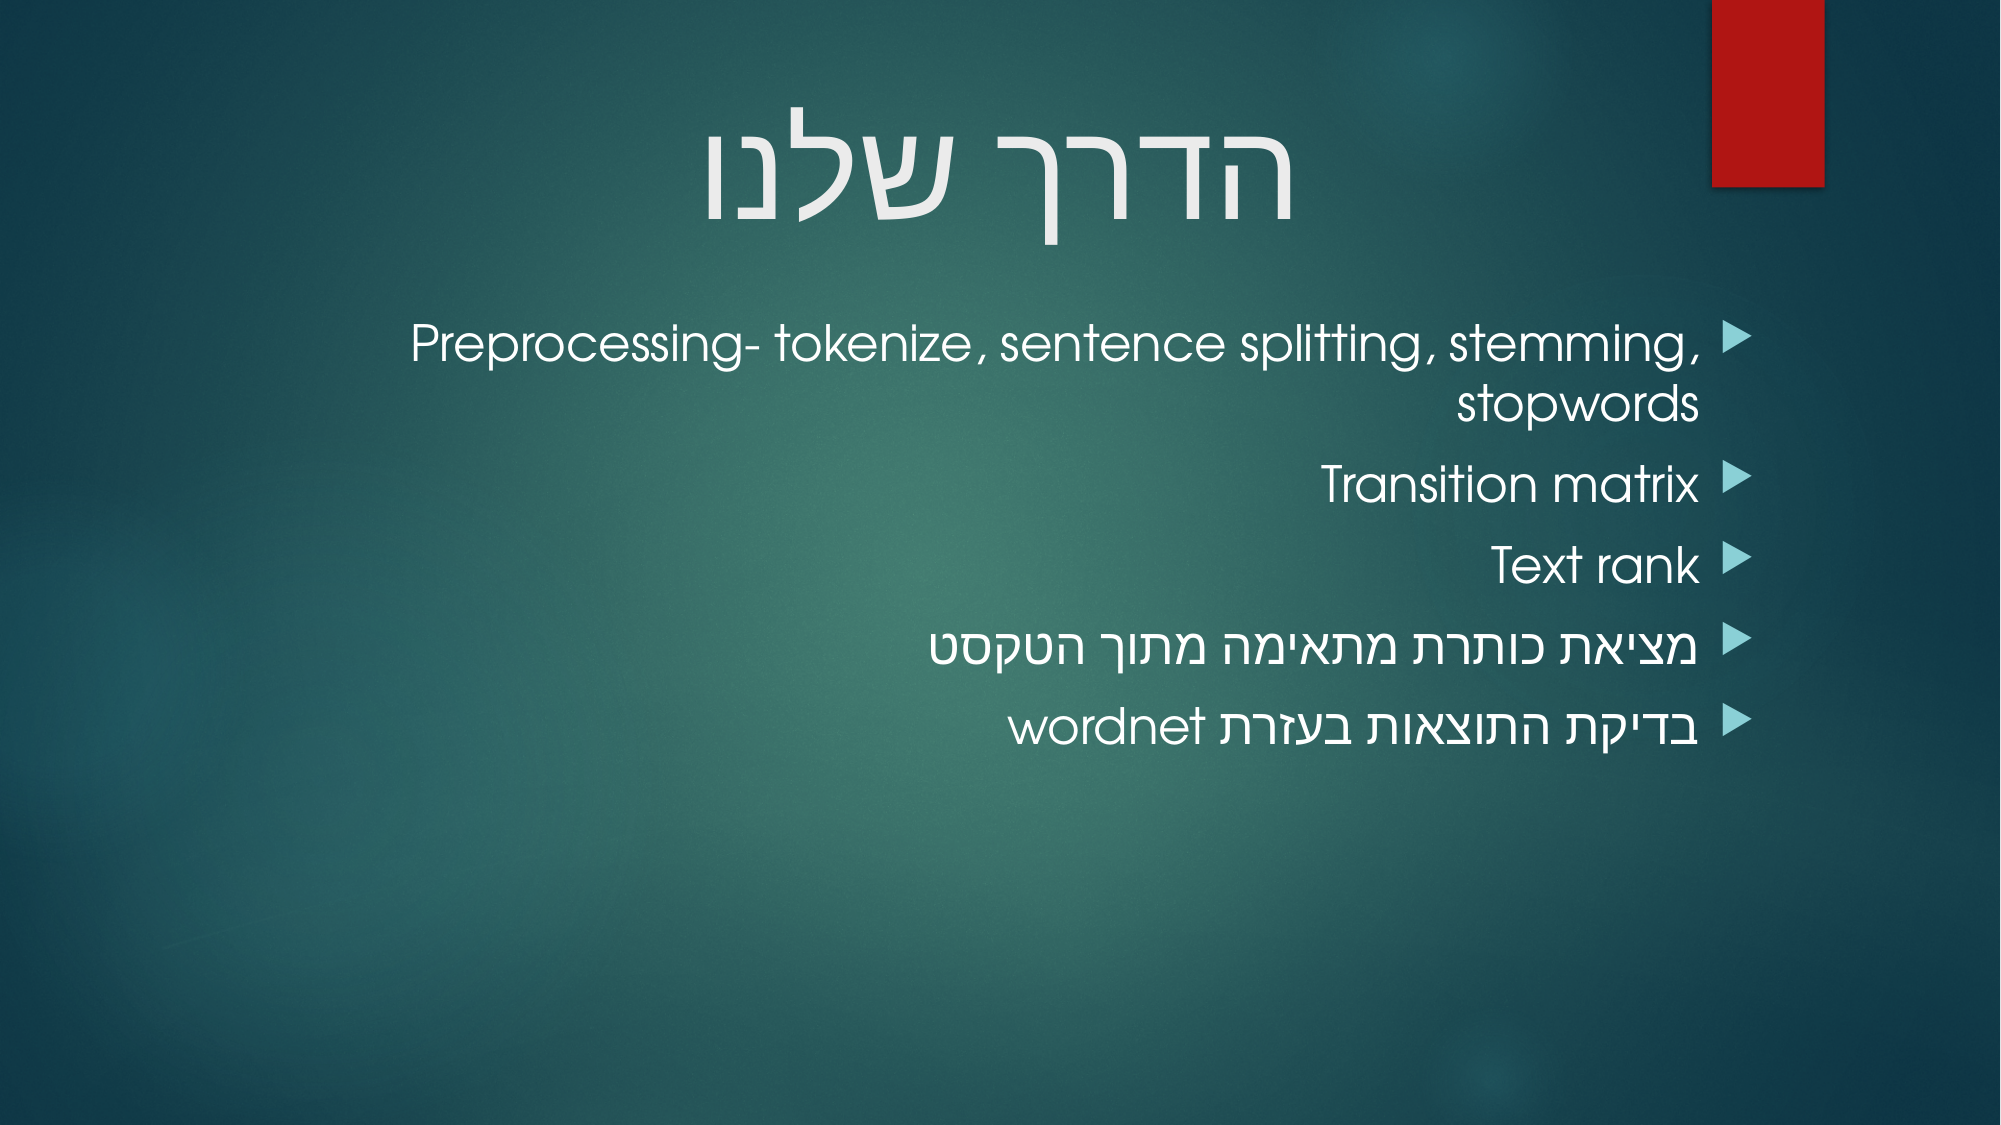

# הדרך שלנו
Preprocessing- tokenize, sentence splitting, stemming, stopwords
Transition matrix
Text rank
מציאת כותרת מתאימה מתוך הטקסט
בדיקת התוצאות בעזרת wordnet